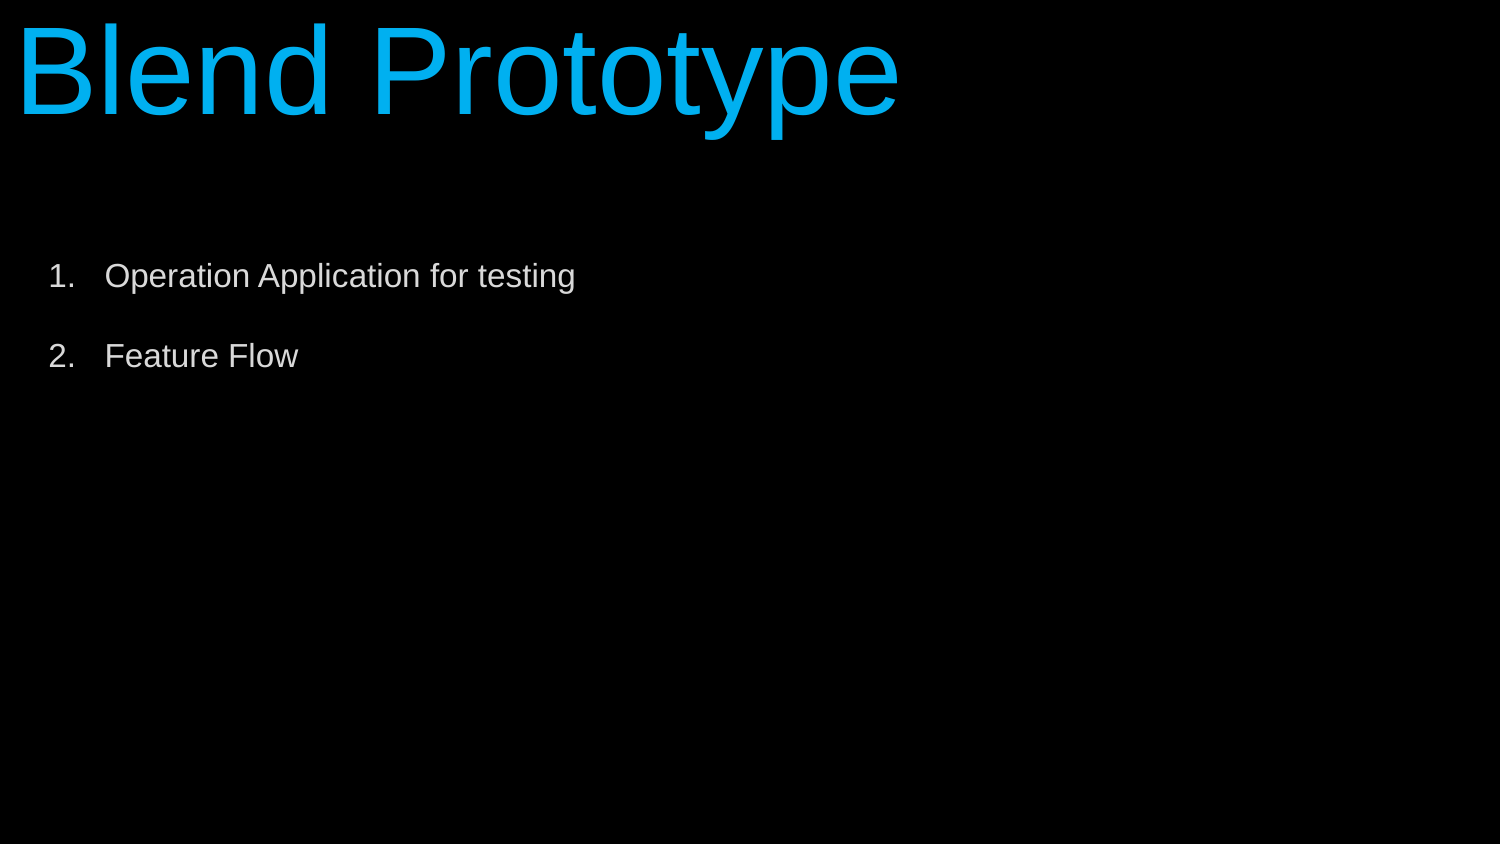

Blend Prototype
Operation Application for testing

Feature Flow